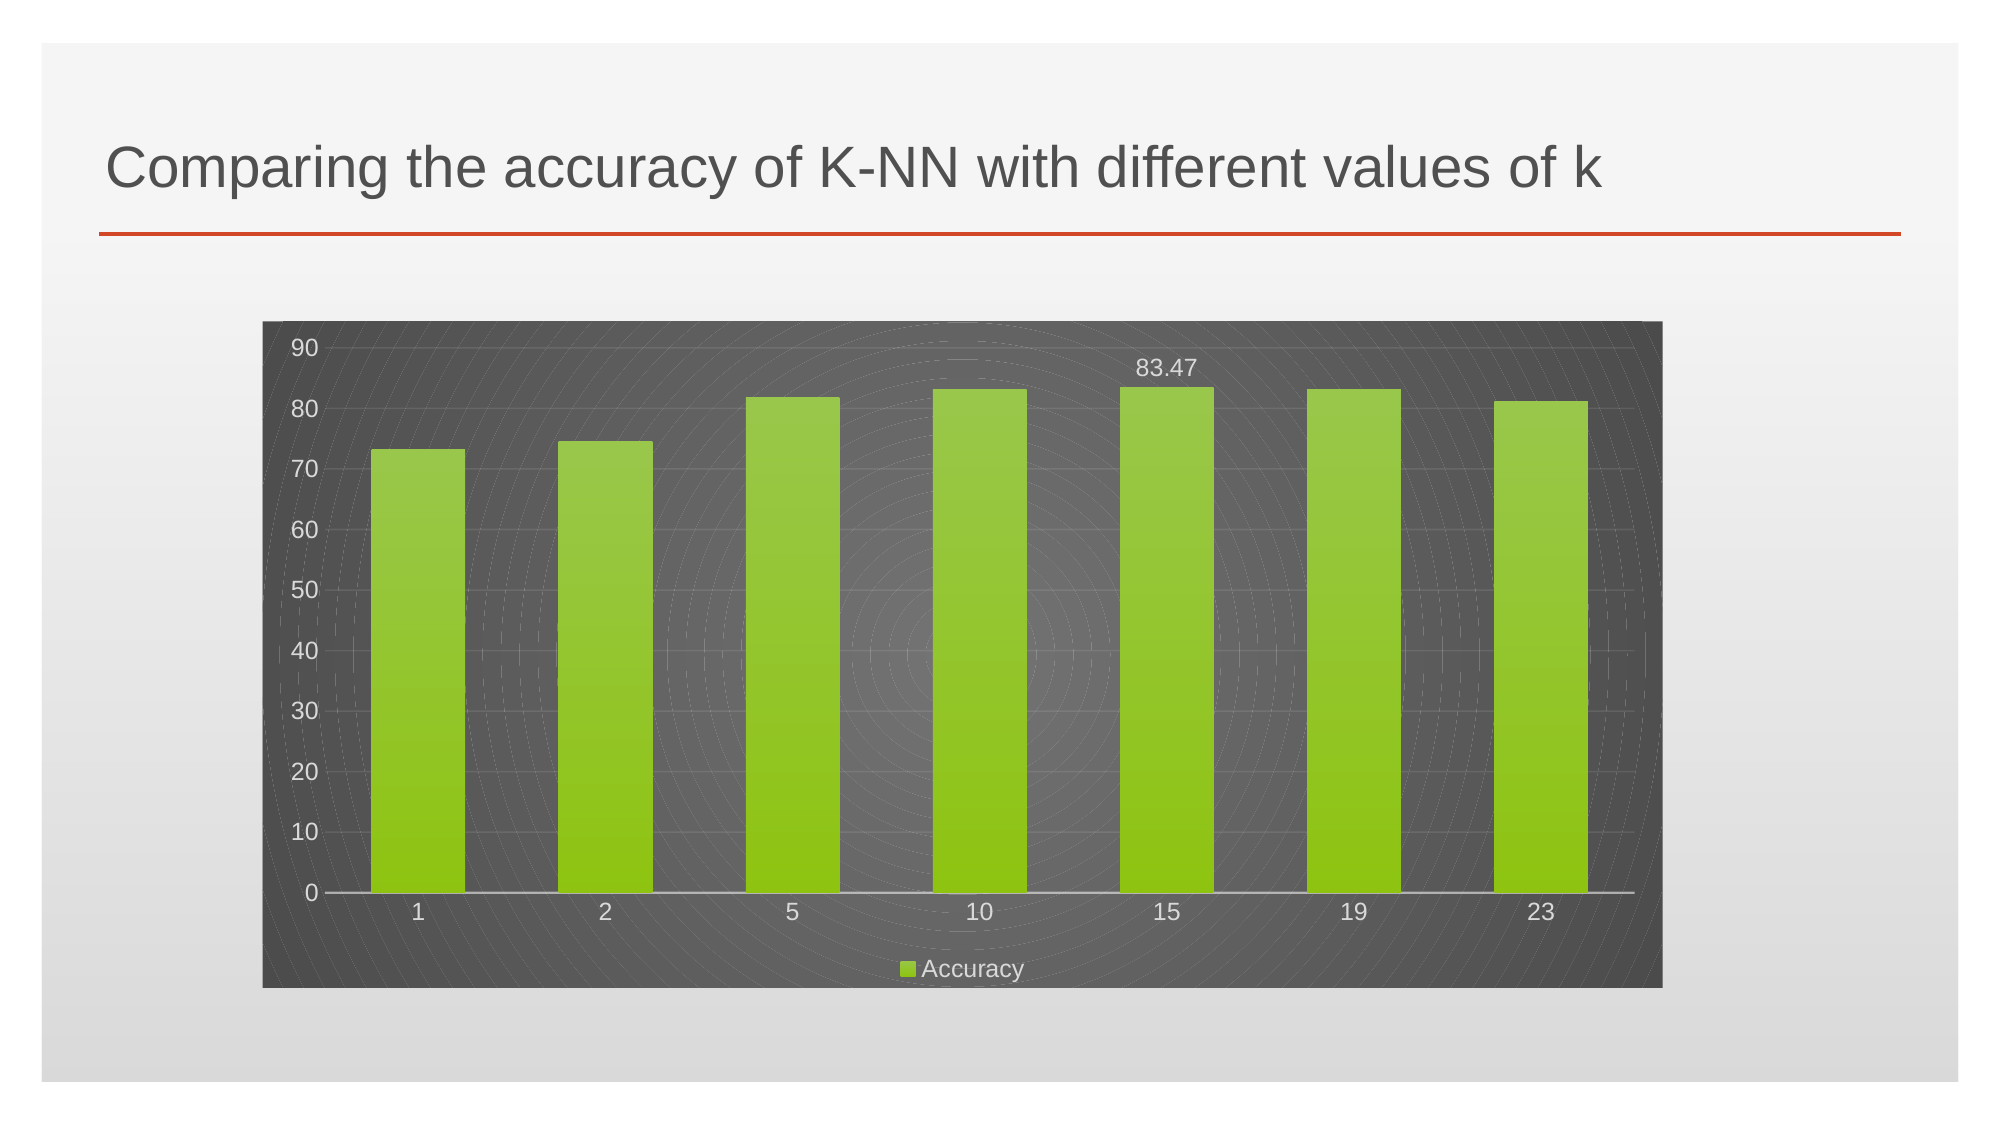

# Comparing the accuracy of K-NN with different values of k

### Chart

| Category | Accuracy |
|---|---|
| 1 | 73.25 |
| 2 | 74.47 |
| 5 | 81.75 |
| 10 | 83.2 |
| 15 | 83.47 |
| 19 | 83.1 |
| 23 | 81.2 |